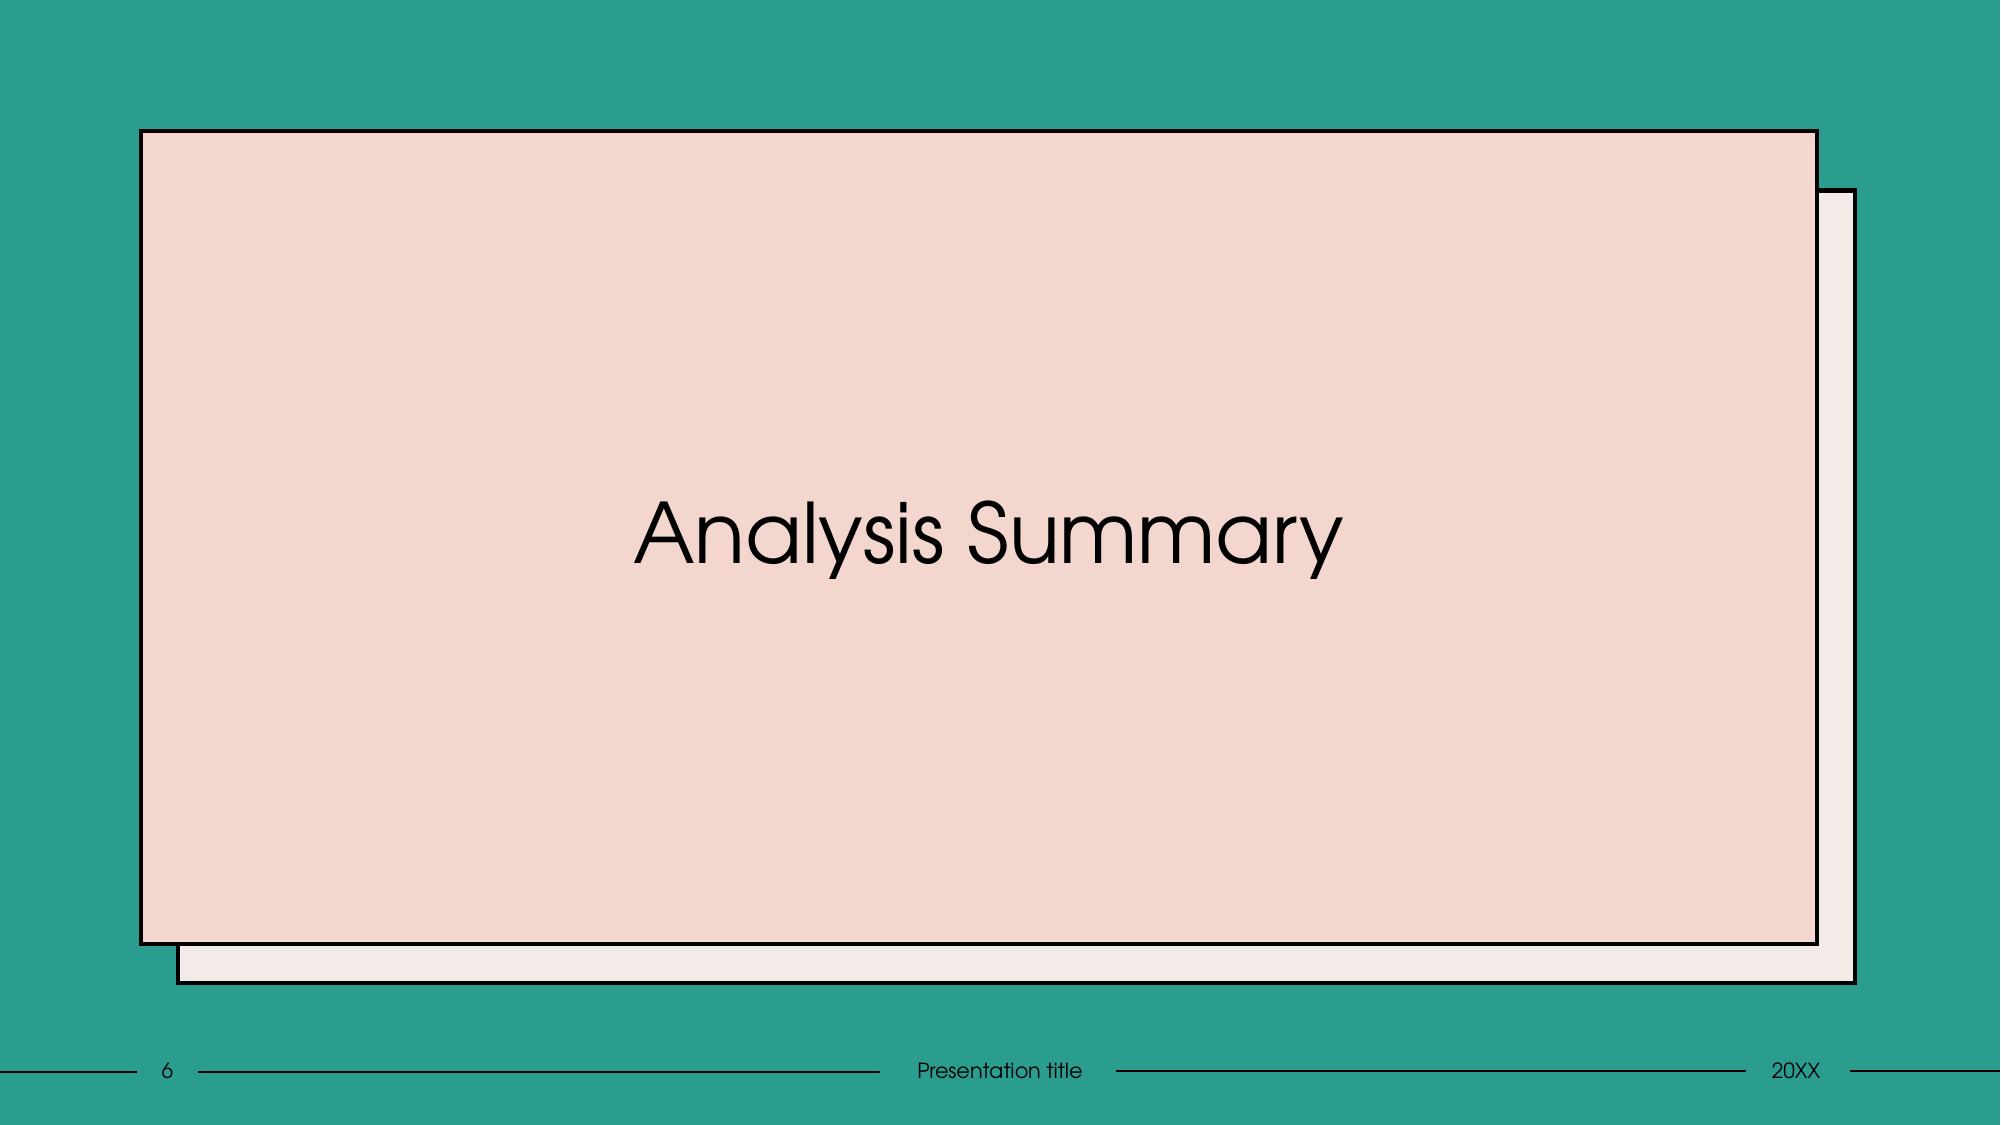

# Analysis Summary

6
Presentation title
20XX